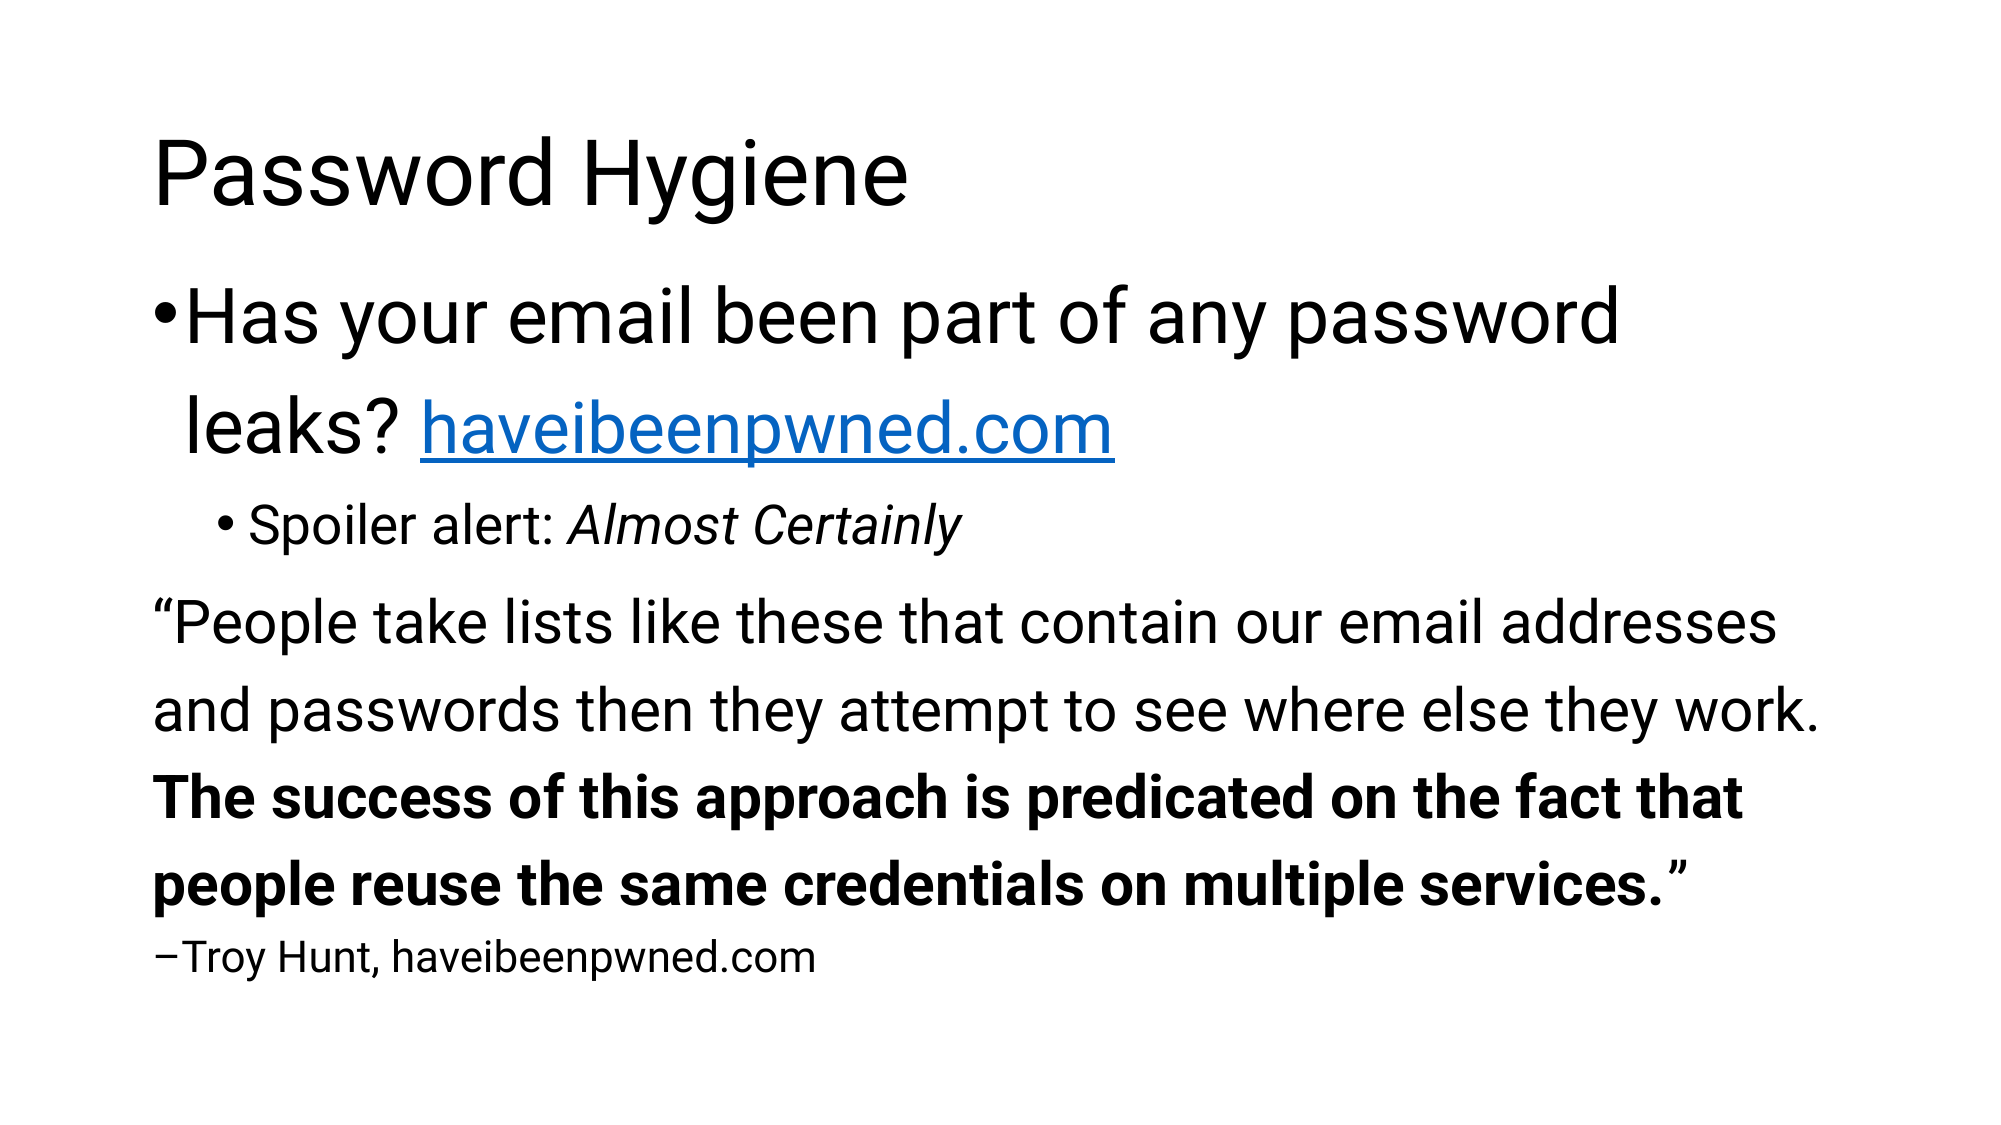

# Password Hygiene
Has your email been part of any password leaks? haveibeenpwned.com
Spoiler alert: Almost Certainly
“People take lists like these that contain our email addresses and passwords then they attempt to see where else they work. The success of this approach is predicated on the fact that people reuse the same credentials on multiple services.”
–Troy Hunt, haveibeenpwned.com